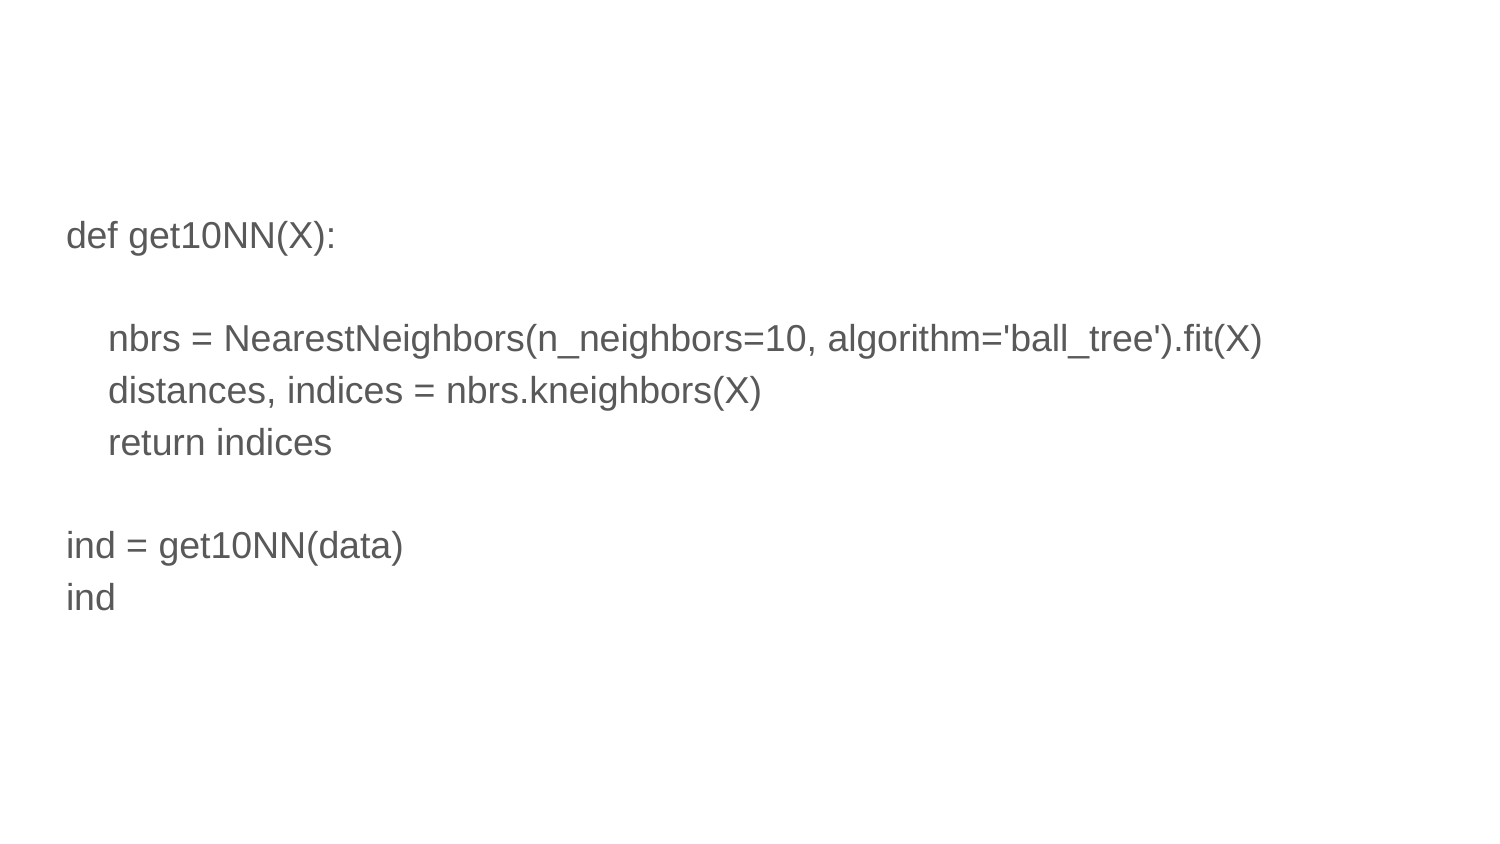

#
def get10NN(X):

    nbrs = NearestNeighbors(n_neighbors=10, algorithm='ball_tree').fit(X)
    distances, indices = nbrs.kneighbors(X)
    return indices

ind = get10NN(data)
ind